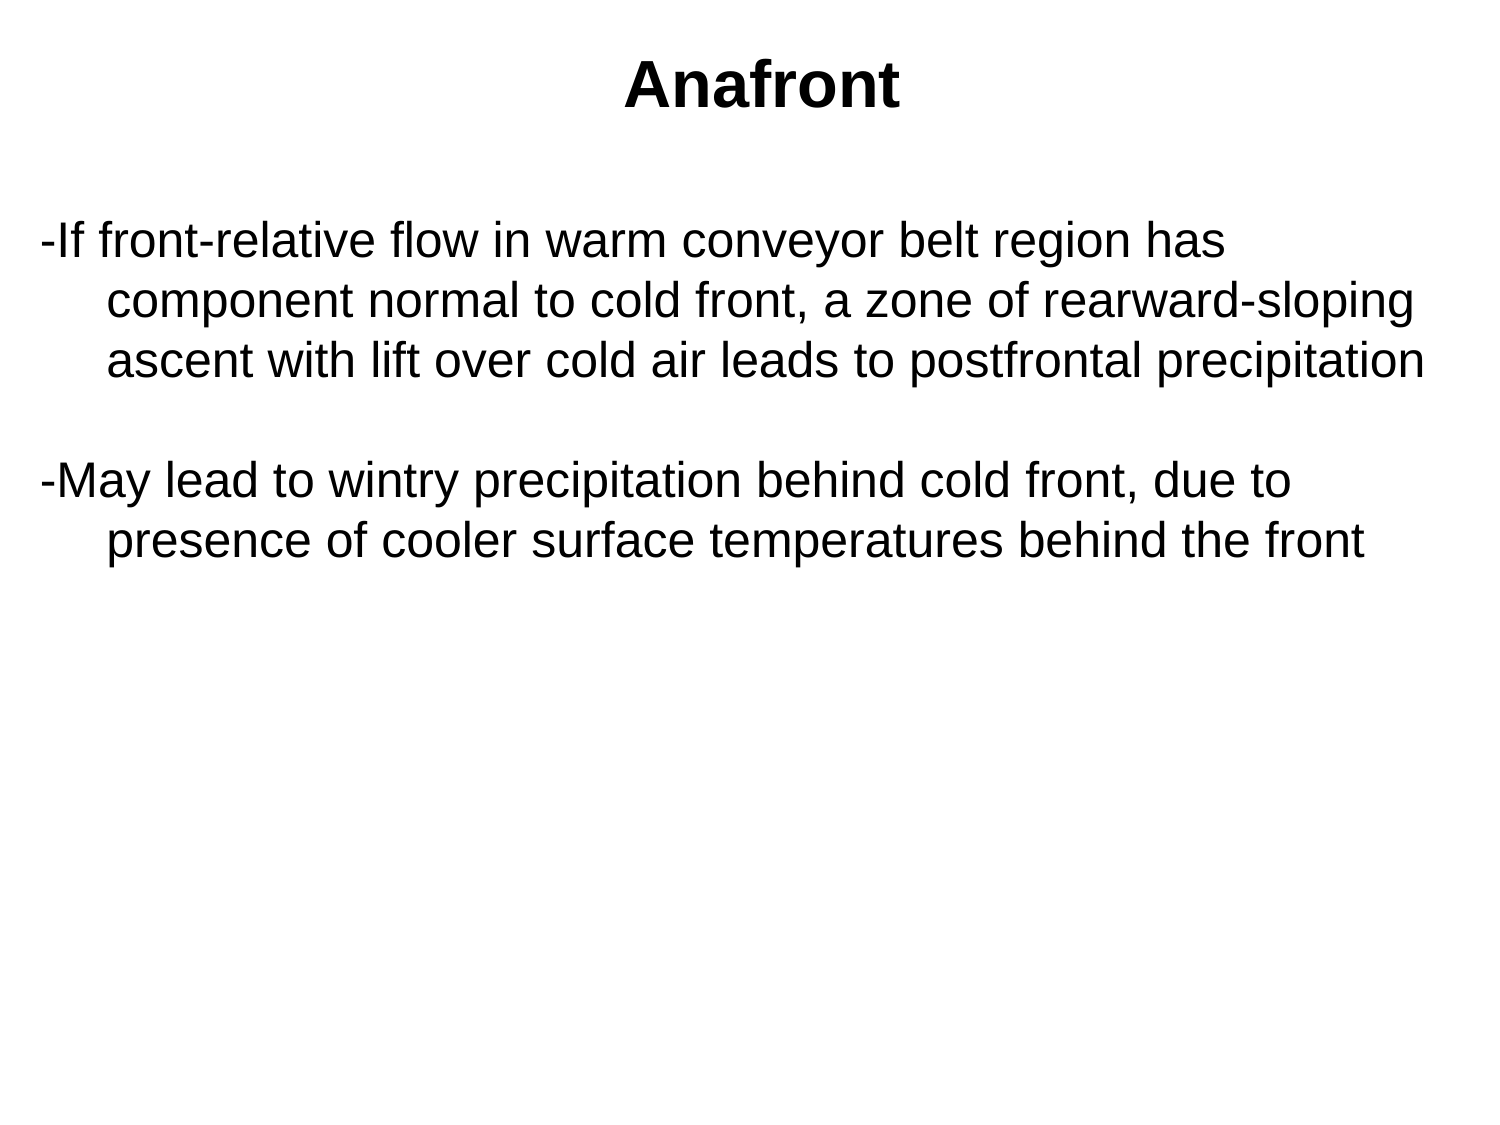

# Anafront
-If front-relative flow in warm conveyor belt region has component normal to cold front, a zone of rearward-sloping ascent with lift over cold air leads to postfrontal precipitation

-May lead to wintry precipitation behind cold front, due to presence of cooler surface temperatures behind the front